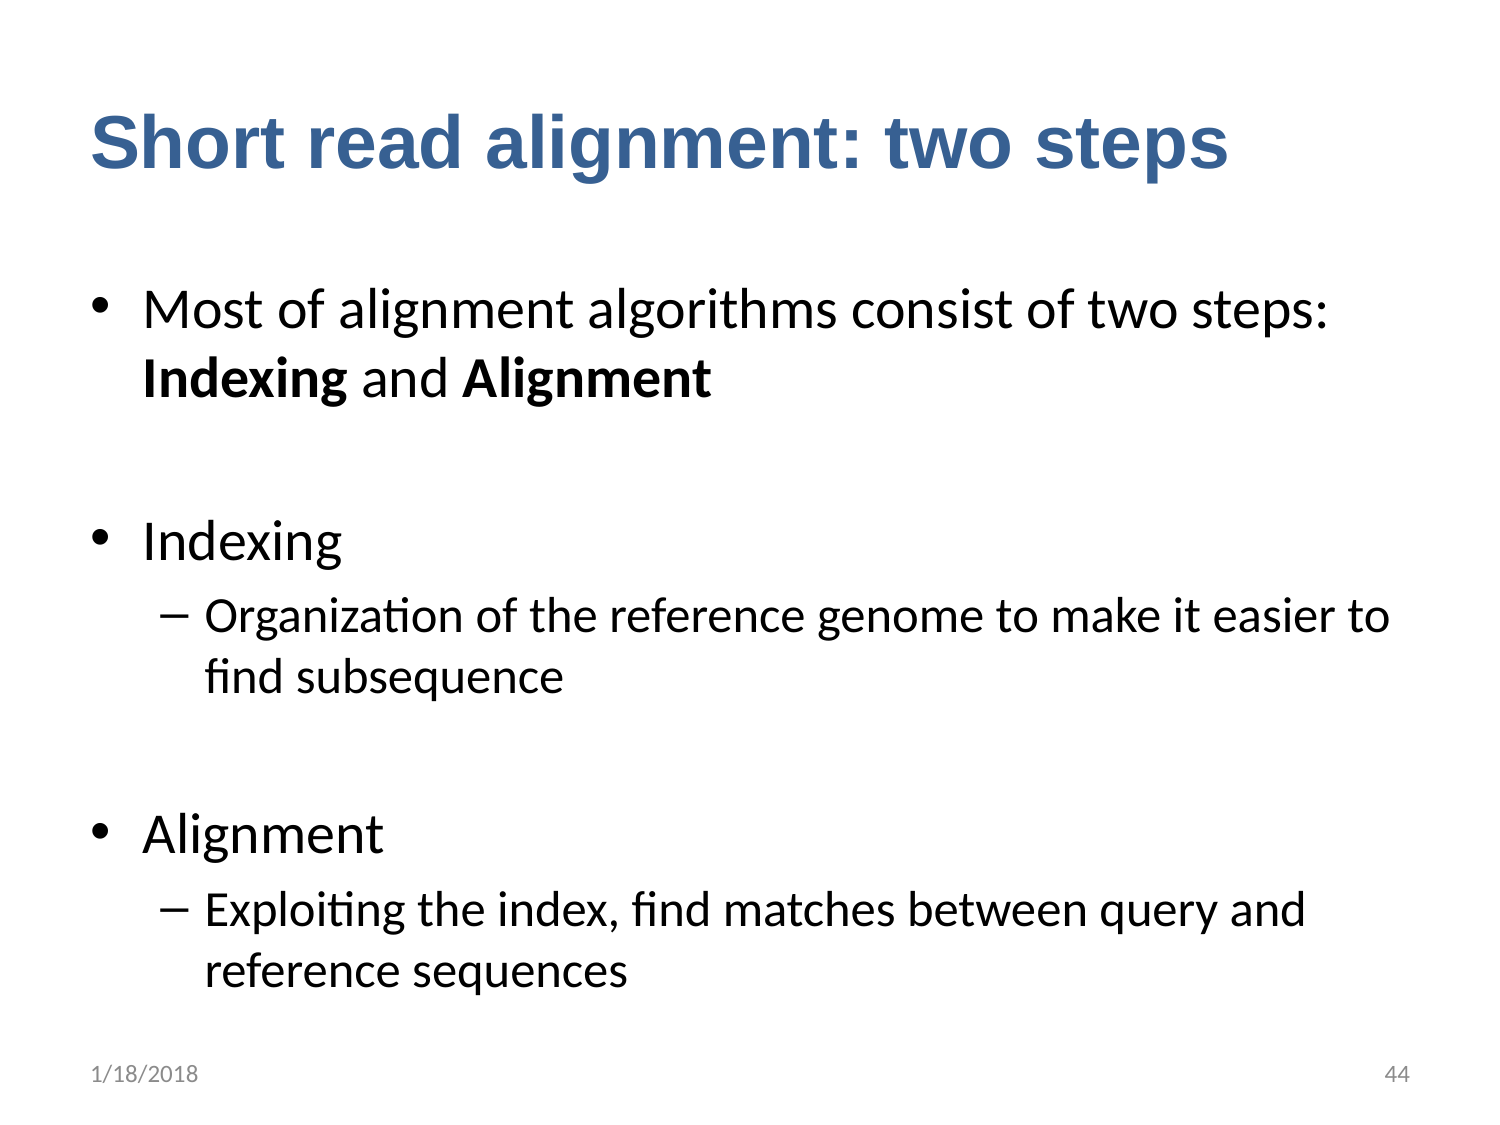

Short read alignment: two steps
Most of alignment algorithms consist of two steps: Indexing and Alignment

Indexing
Organization of the reference genome to make it easier to find subsequence

Alignment
Exploiting the index, find matches between query and reference sequences
1/18/2018
44